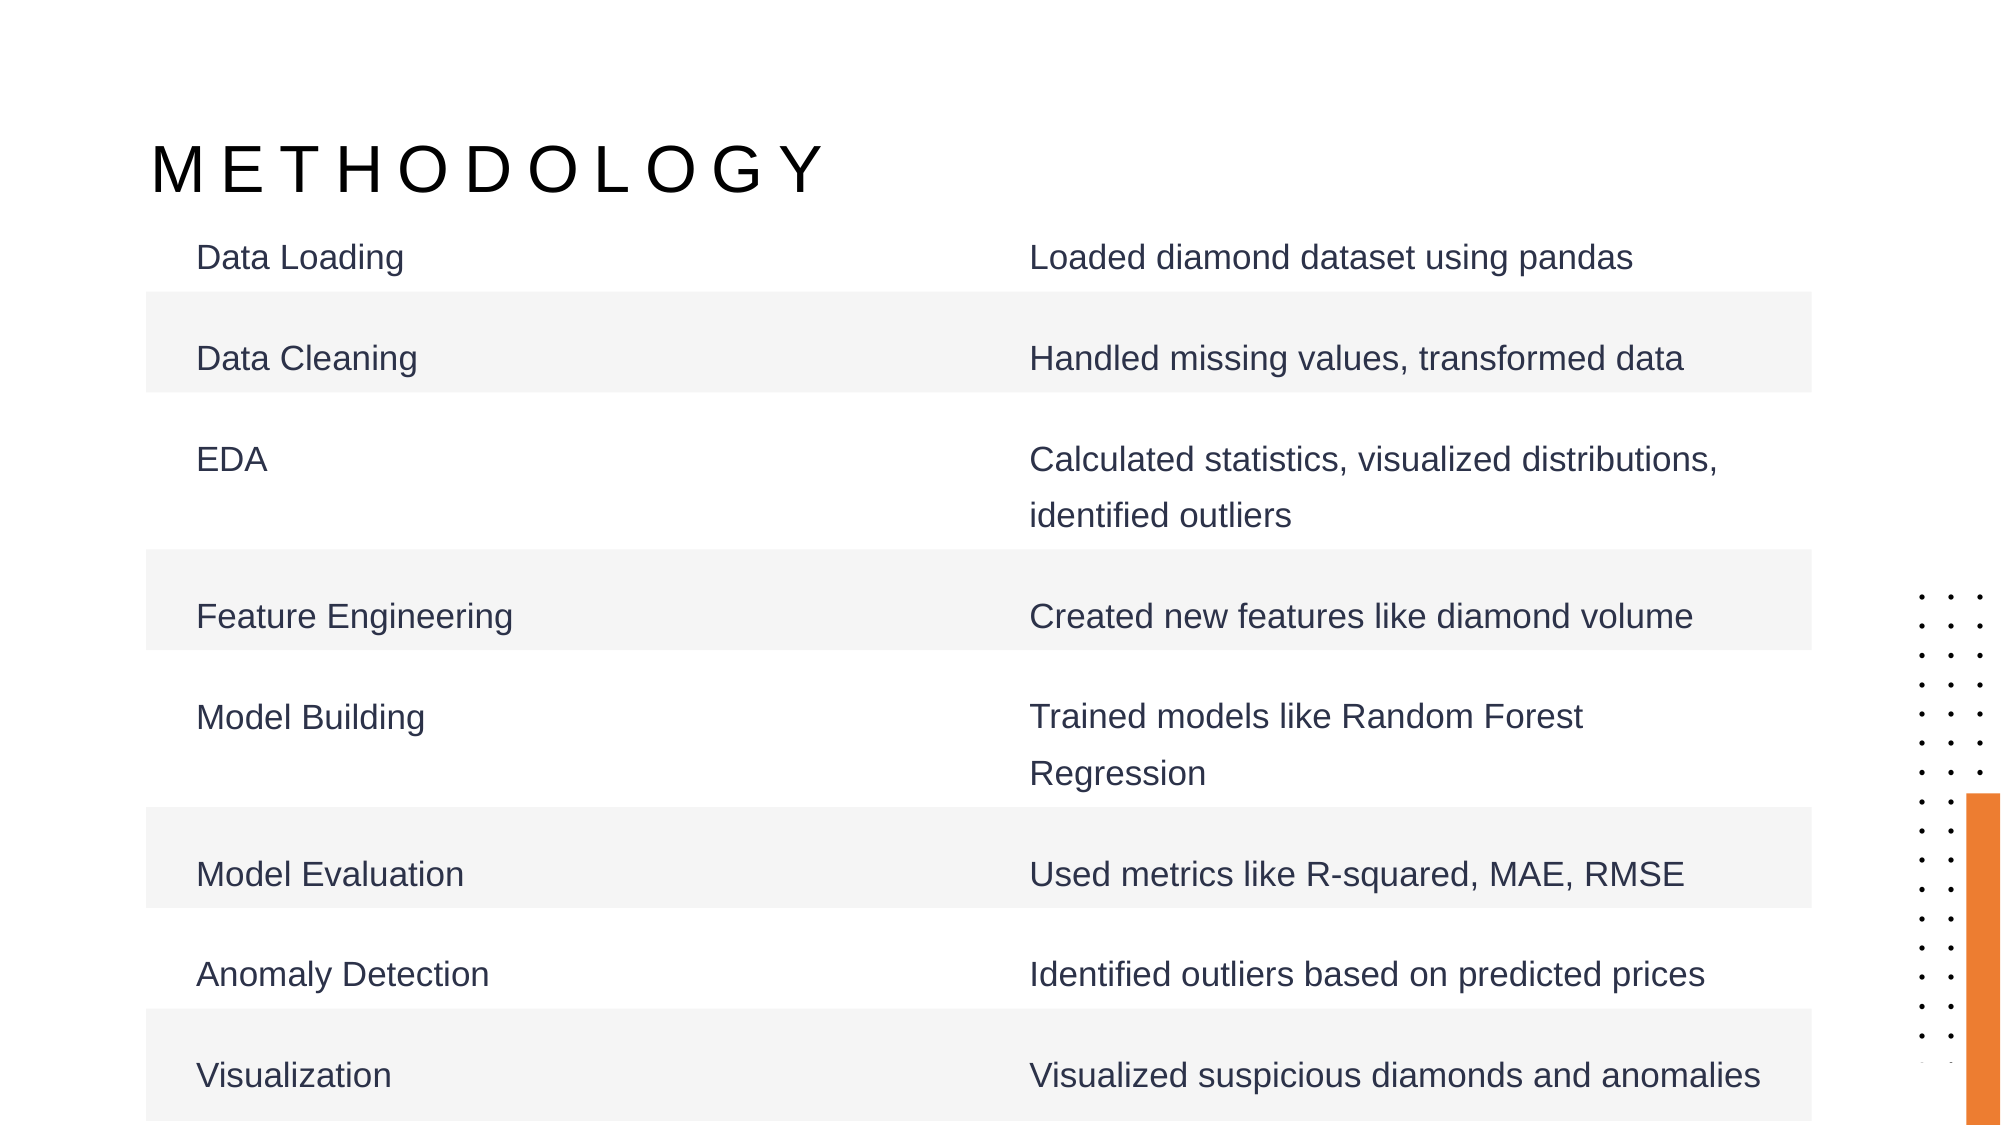

# methodology

Data Loading
Loaded diamond dataset using pandas

Data Cleaning
Handled missing values, transformed data

EDA
Calculated statistics, visualized distributions, identified outliers

Feature Engineering
Created new features like diamond volume

Model Building
Trained models like Random Forest Regression

Model Evaluation
Used metrics like R-squared, MAE, RMSE

Anomaly Detection
Identified outliers based on predicted prices

Visualization
Visualized suspicious diamonds and anomalies